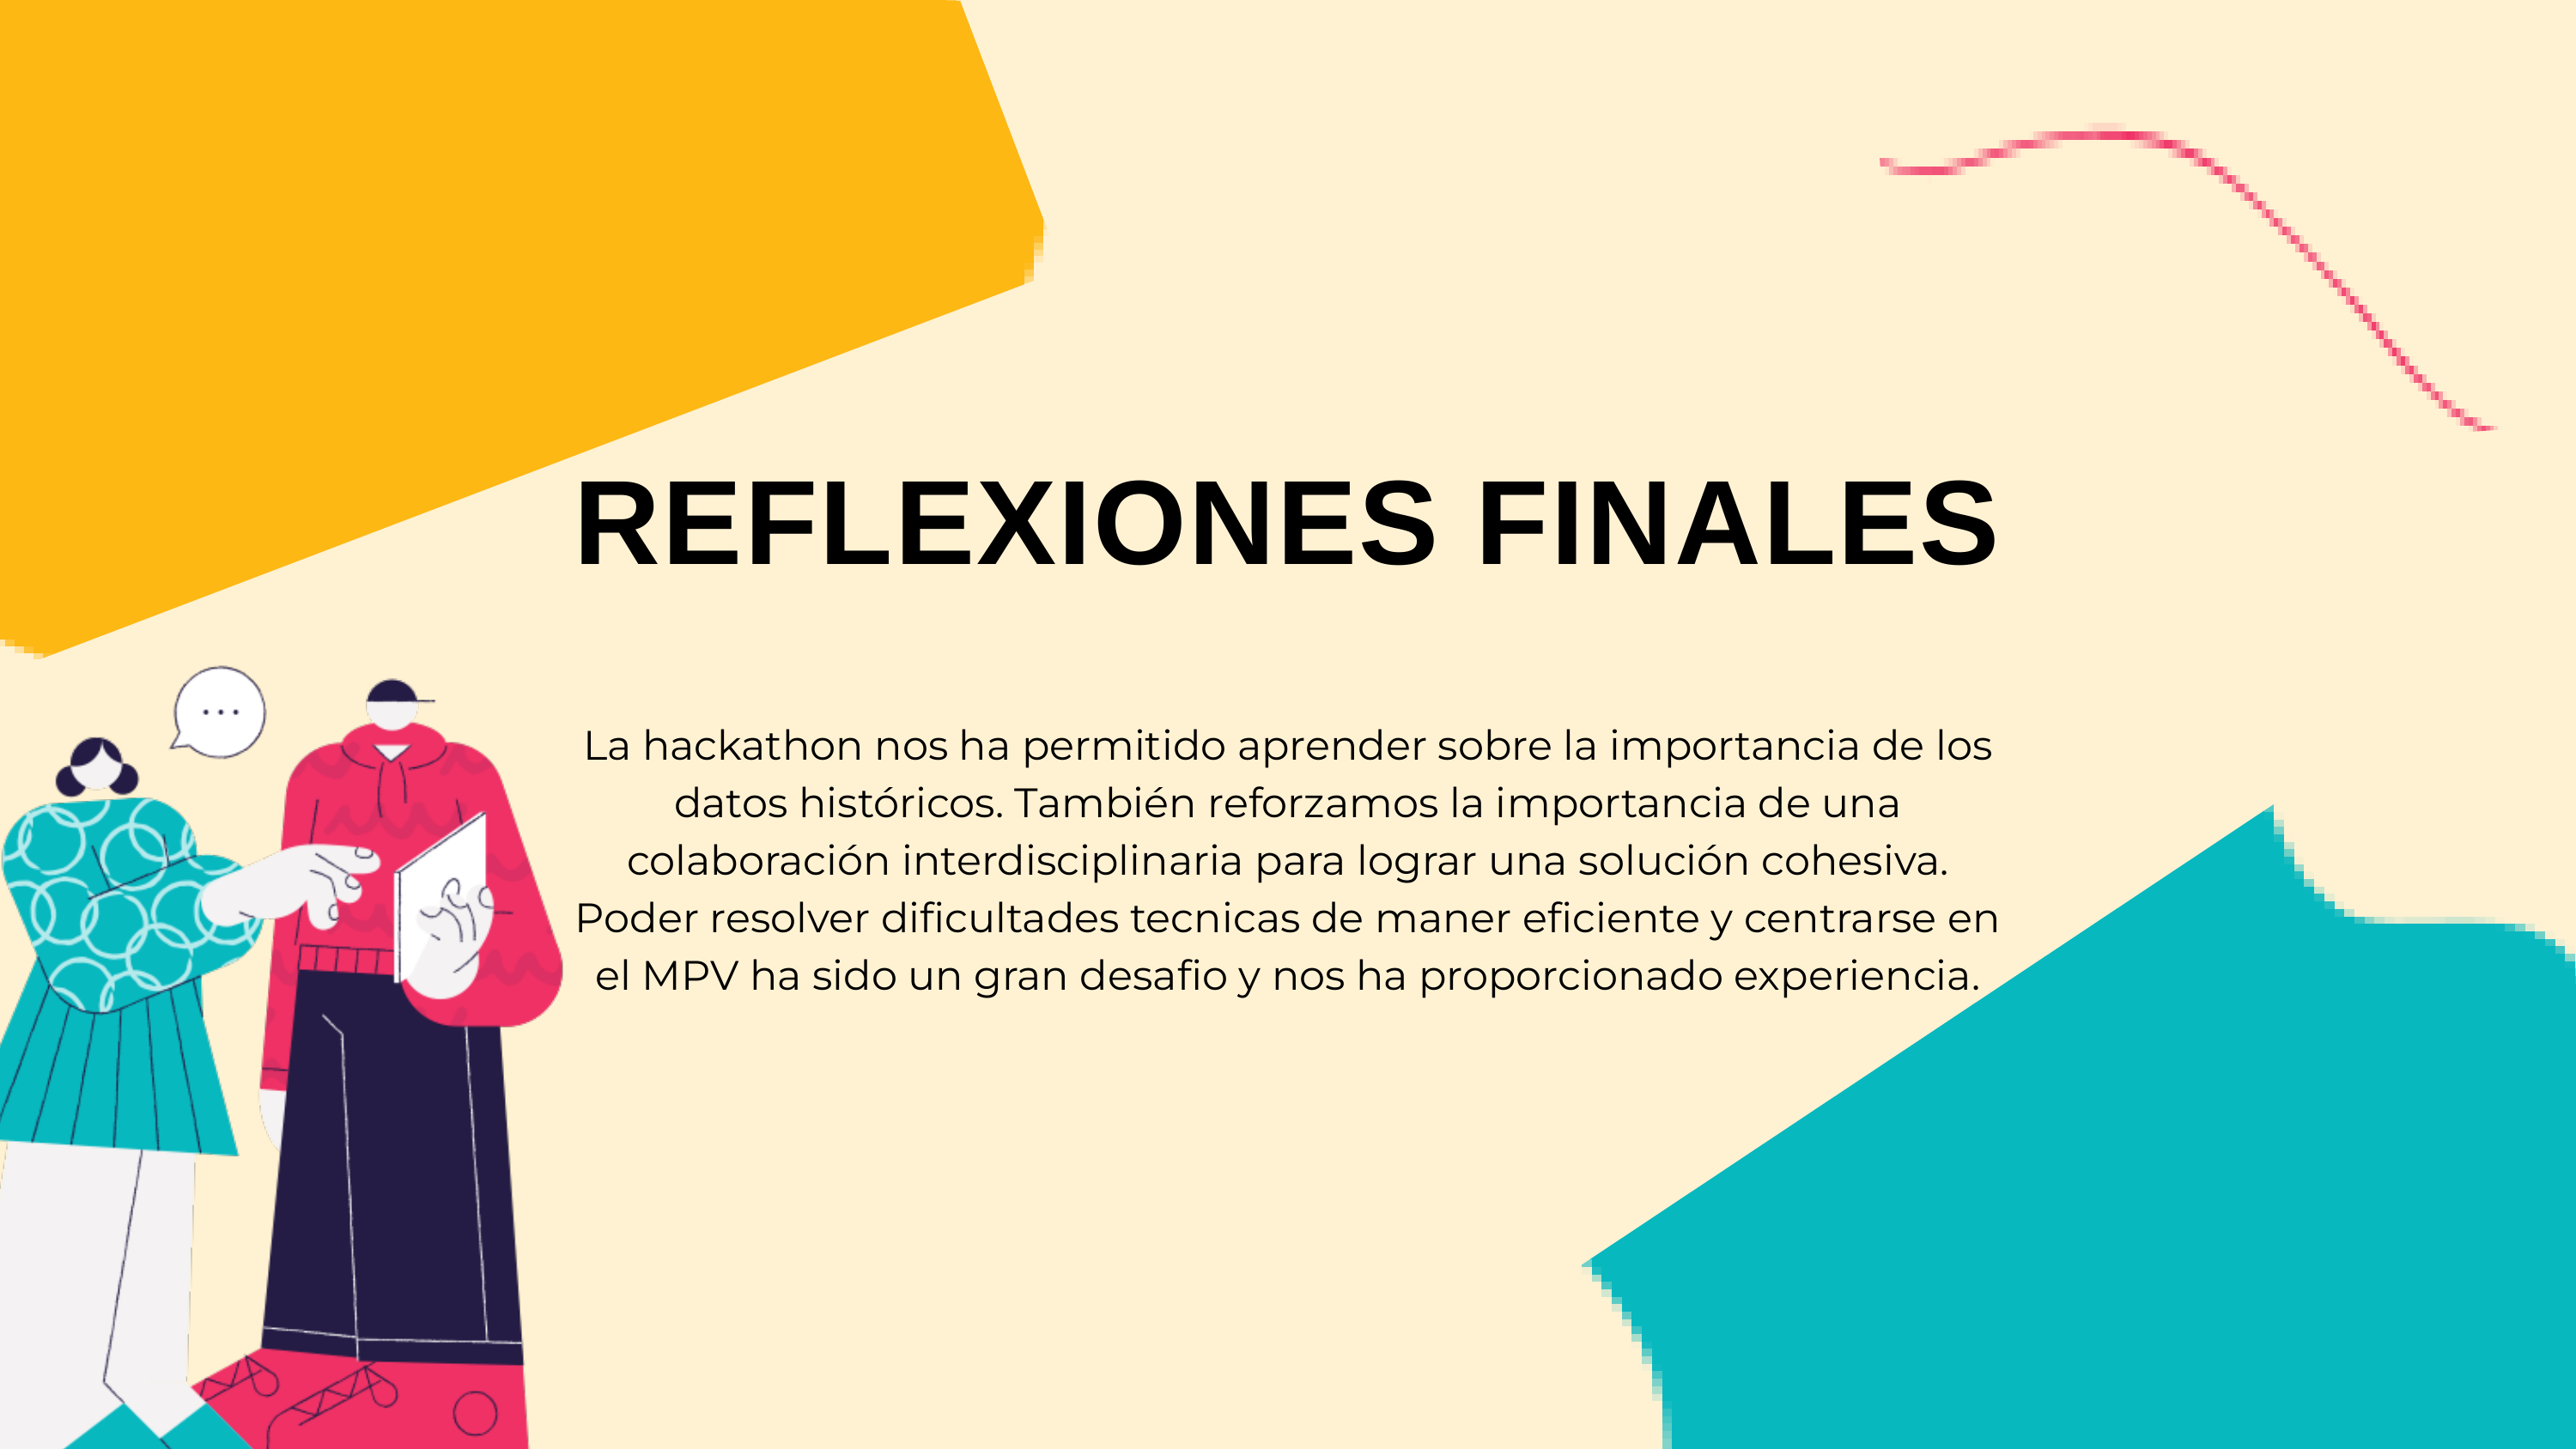

REFLEXIONES FINALES

La hackathon nos ha permitido aprender sobre la importancia de los datos históricos. También reforzamos la importancia de una colaboración interdisciplinaria para lograr una solución cohesiva. Poder resolver dificultades tecnicas de maner eficiente y centrarse en el MPV ha sido un gran desafio y nos ha proporcionado experiencia.